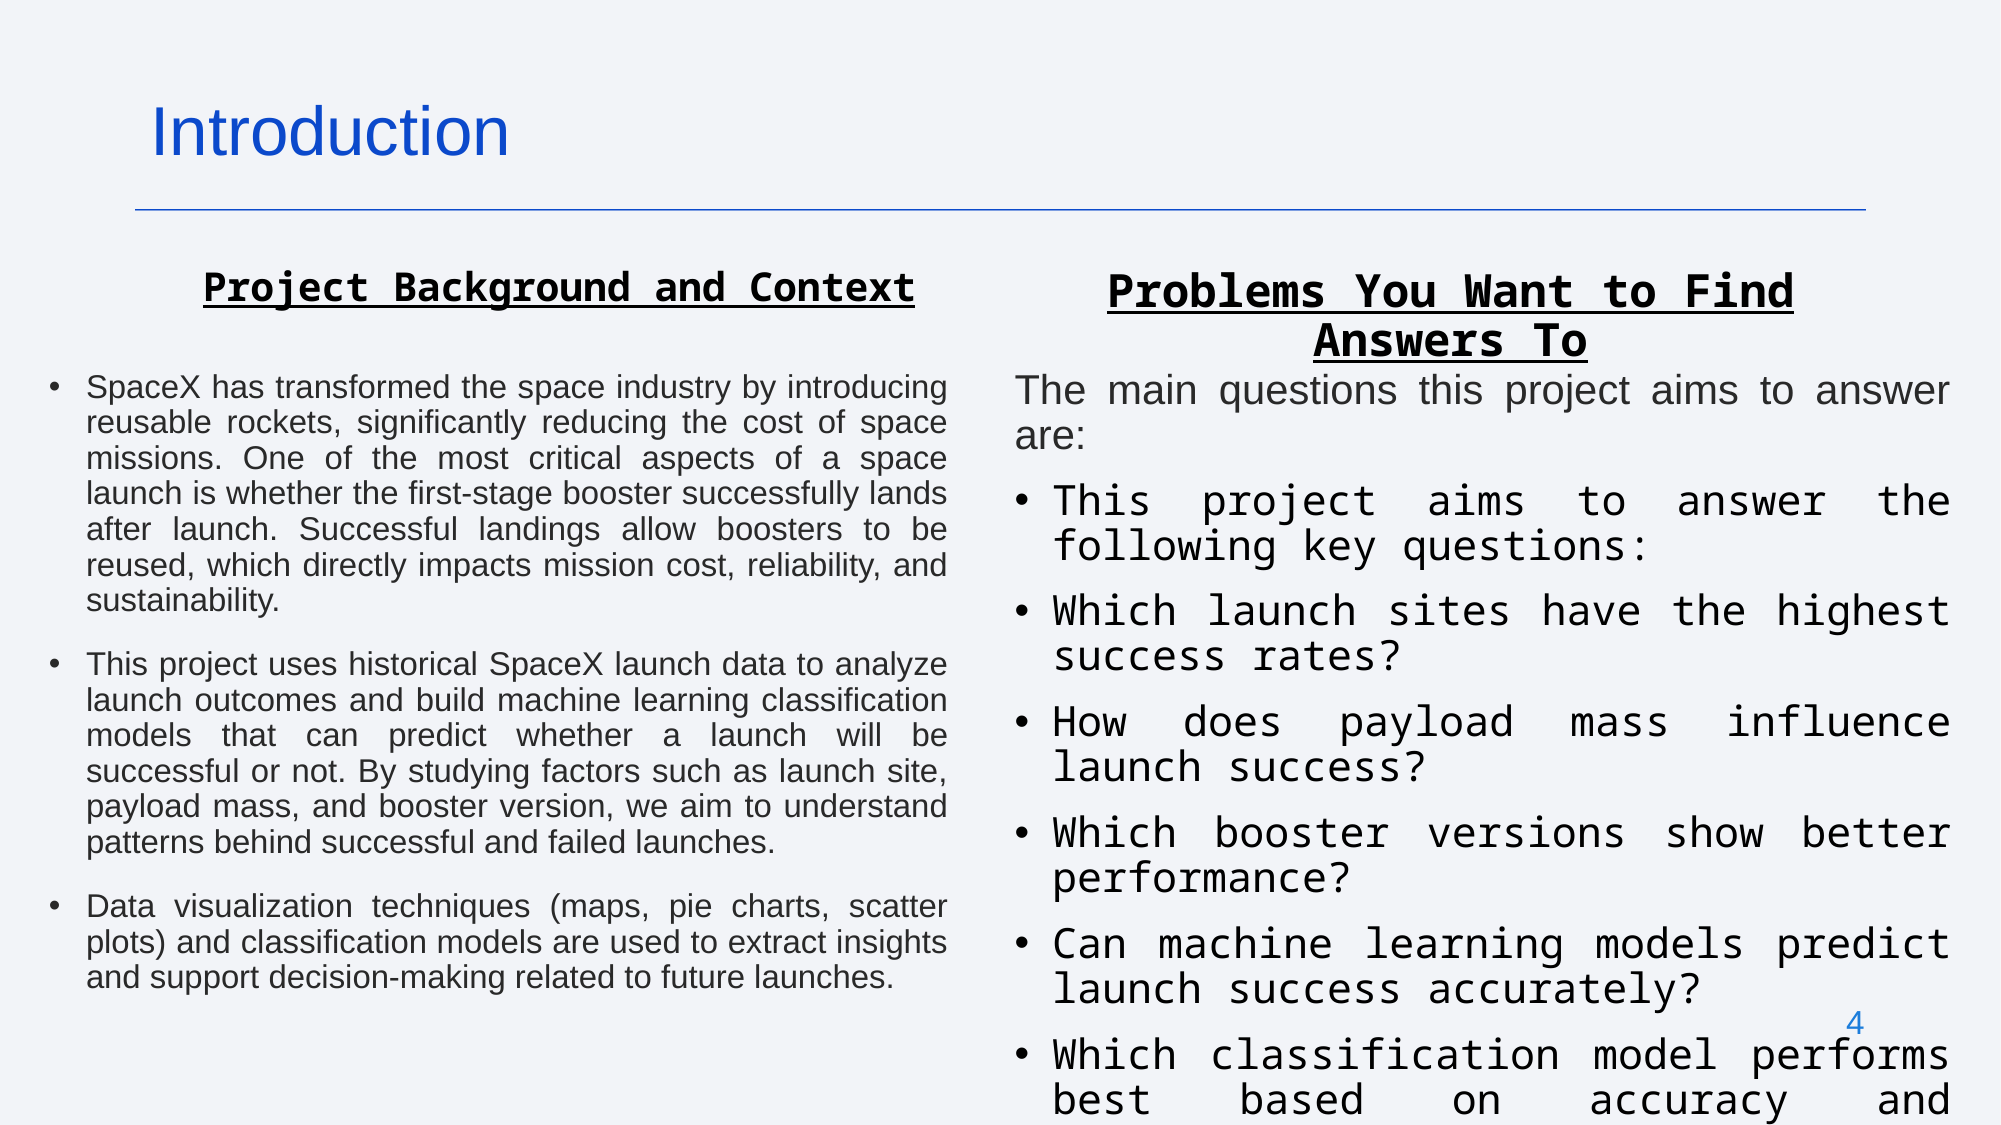

Introduction
Problems You Want to Find Answers To
Project Background and Context
The main questions this project aims to answer are:
This project aims to answer the following key questions:
Which launch sites have the highest success rates?
How does payload mass influence launch success?
Which booster versions show better performance?
Can machine learning models predict launch success accurately?
Which classification model performs best based on accuracy and confusion matrix?
What factors lead to incorrect predictions between success and failure?
SpaceX has transformed the space industry by introducing reusable rockets, significantly reducing the cost of space missions. One of the most critical aspects of a space launch is whether the first-stage booster successfully lands after launch. Successful landings allow boosters to be reused, which directly impacts mission cost, reliability, and sustainability.
This project uses historical SpaceX launch data to analyze launch outcomes and build machine learning classification models that can predict whether a launch will be successful or not. By studying factors such as launch site, payload mass, and booster version, we aim to understand patterns behind successful and failed launches.
Data visualization techniques (maps, pie charts, scatter plots) and classification models are used to extract insights and support decision-making related to future launches.
4